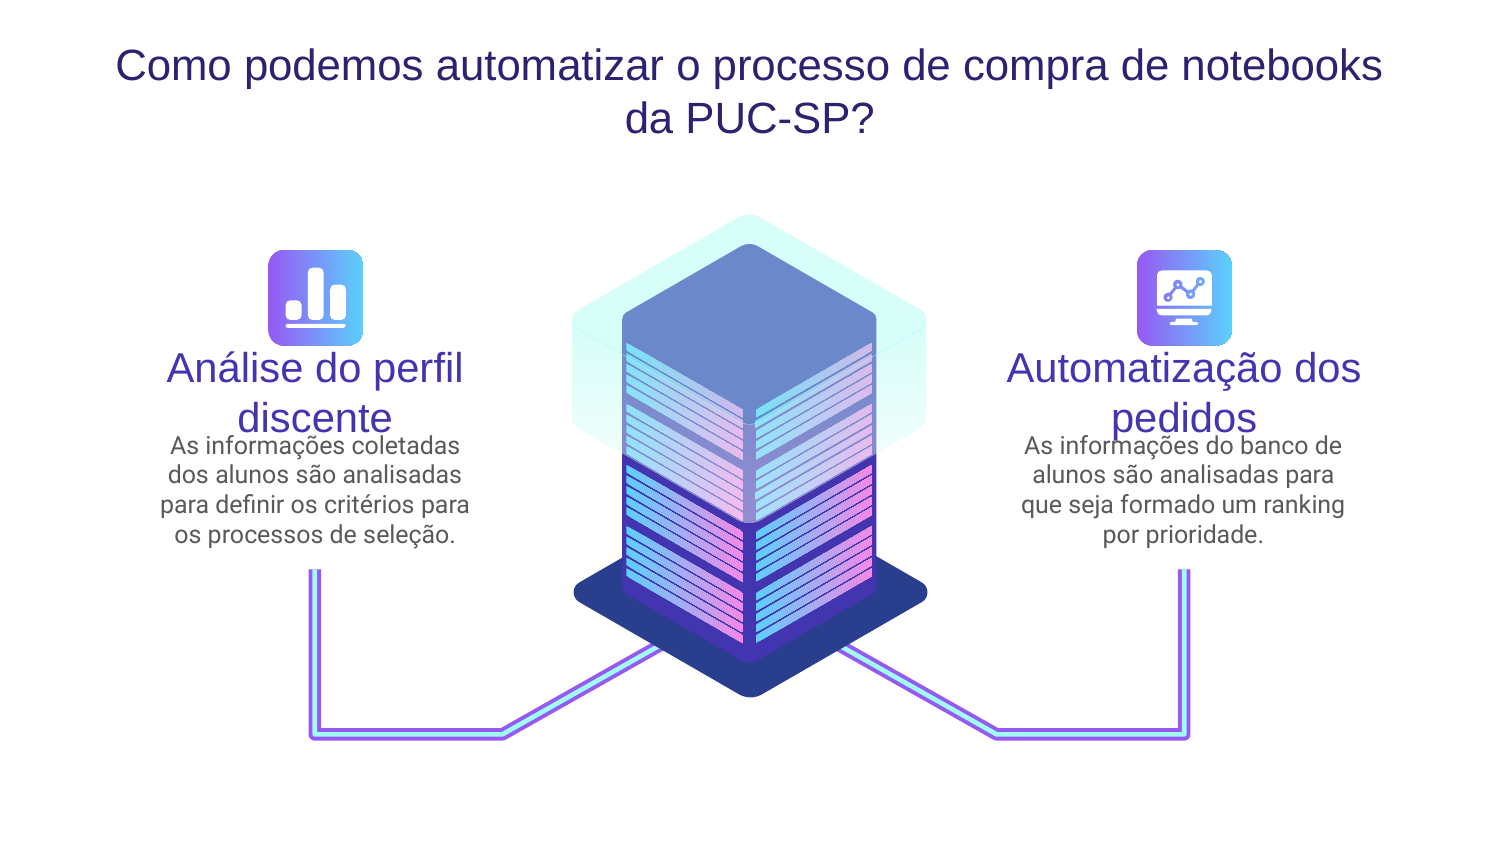

# Como podemos automatizar o processo de compra de notebooks da PUC-SP?

Análise do perfil discente
As informações coletadas dos alunos são analisadas para definir os critérios para os processos de seleção.

Automatização dos pedidos
As informações do banco de alunos são analisadas para que seja formado um ranking por prioridade.